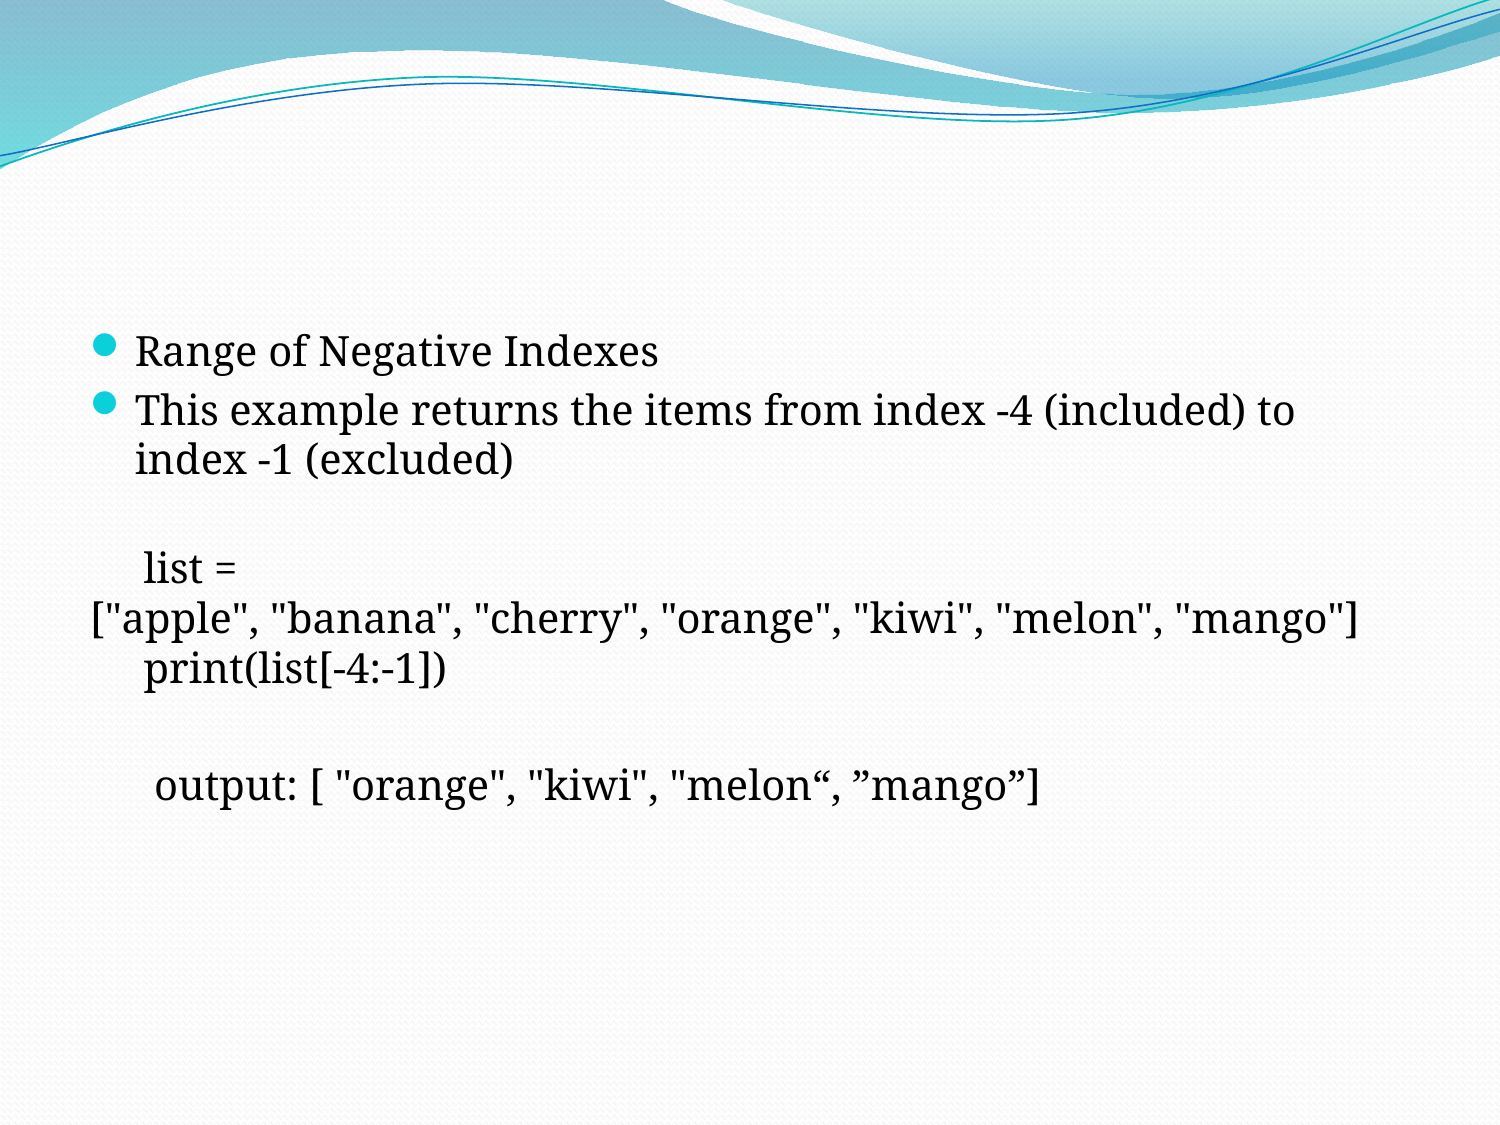

Range of Negative Indexes
This example returns the items from index -4 (included) to index -1 (excluded)
     list = ["apple", "banana", "cherry", "orange", "kiwi", "melon", "mango"]
     print(list[-4:-1])

      output: [ "orange", "kiwi", "melon“, ”mango”]